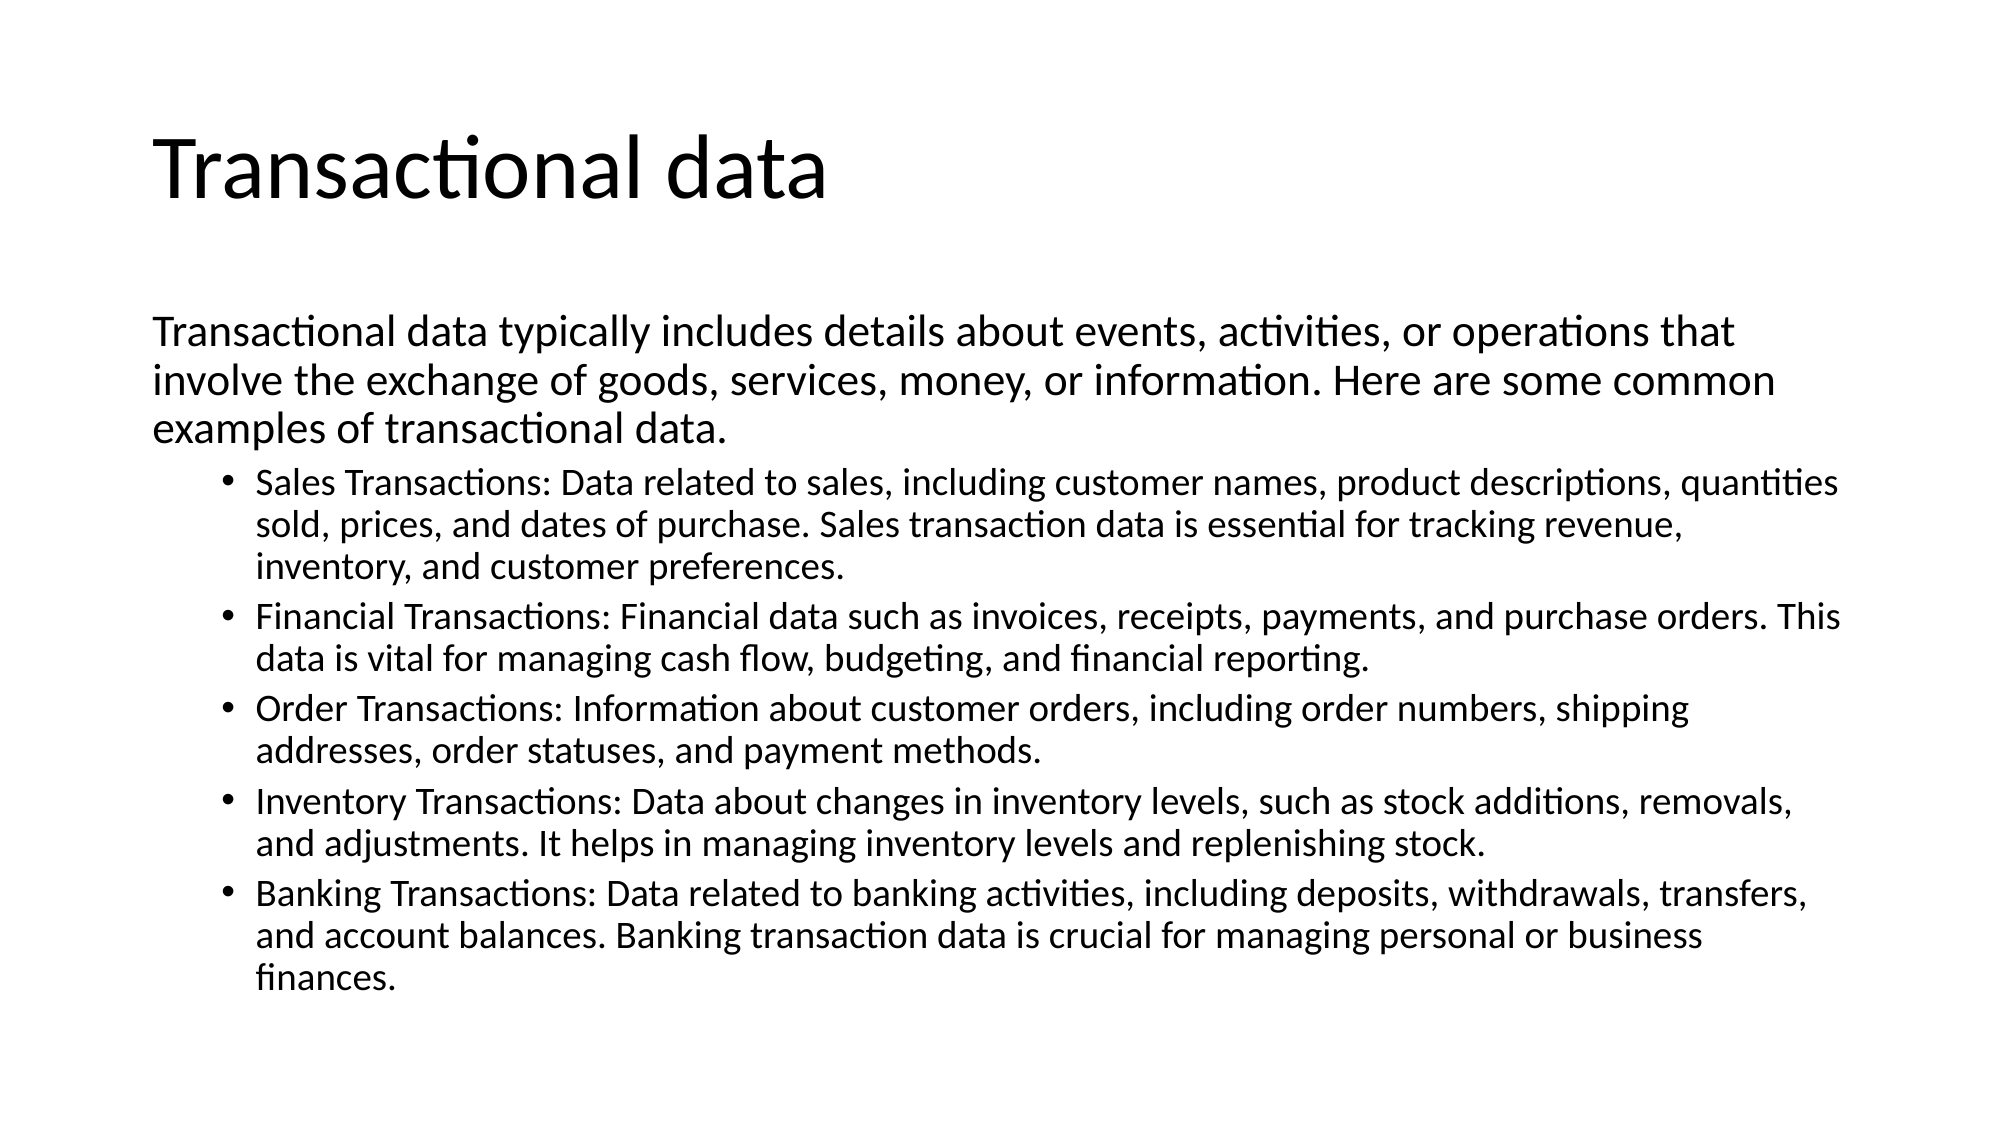

# Transactional data
Transactional data typically includes details about events, activities, or operations that involve the exchange of goods, services, money, or information. Here are some common examples of transactional data.
Sales Transactions: Data related to sales, including customer names, product descriptions, quantities sold, prices, and dates of purchase. Sales transaction data is essential for tracking revenue, inventory, and customer preferences.
Financial Transactions: Financial data such as invoices, receipts, payments, and purchase orders. This data is vital for managing cash flow, budgeting, and financial reporting.
Order Transactions: Information about customer orders, including order numbers, shipping addresses, order statuses, and payment methods.
Inventory Transactions: Data about changes in inventory levels, such as stock additions, removals, and adjustments. It helps in managing inventory levels and replenishing stock.
Banking Transactions: Data related to banking activities, including deposits, withdrawals, transfers, and account balances. Banking transaction data is crucial for managing personal or business finances.